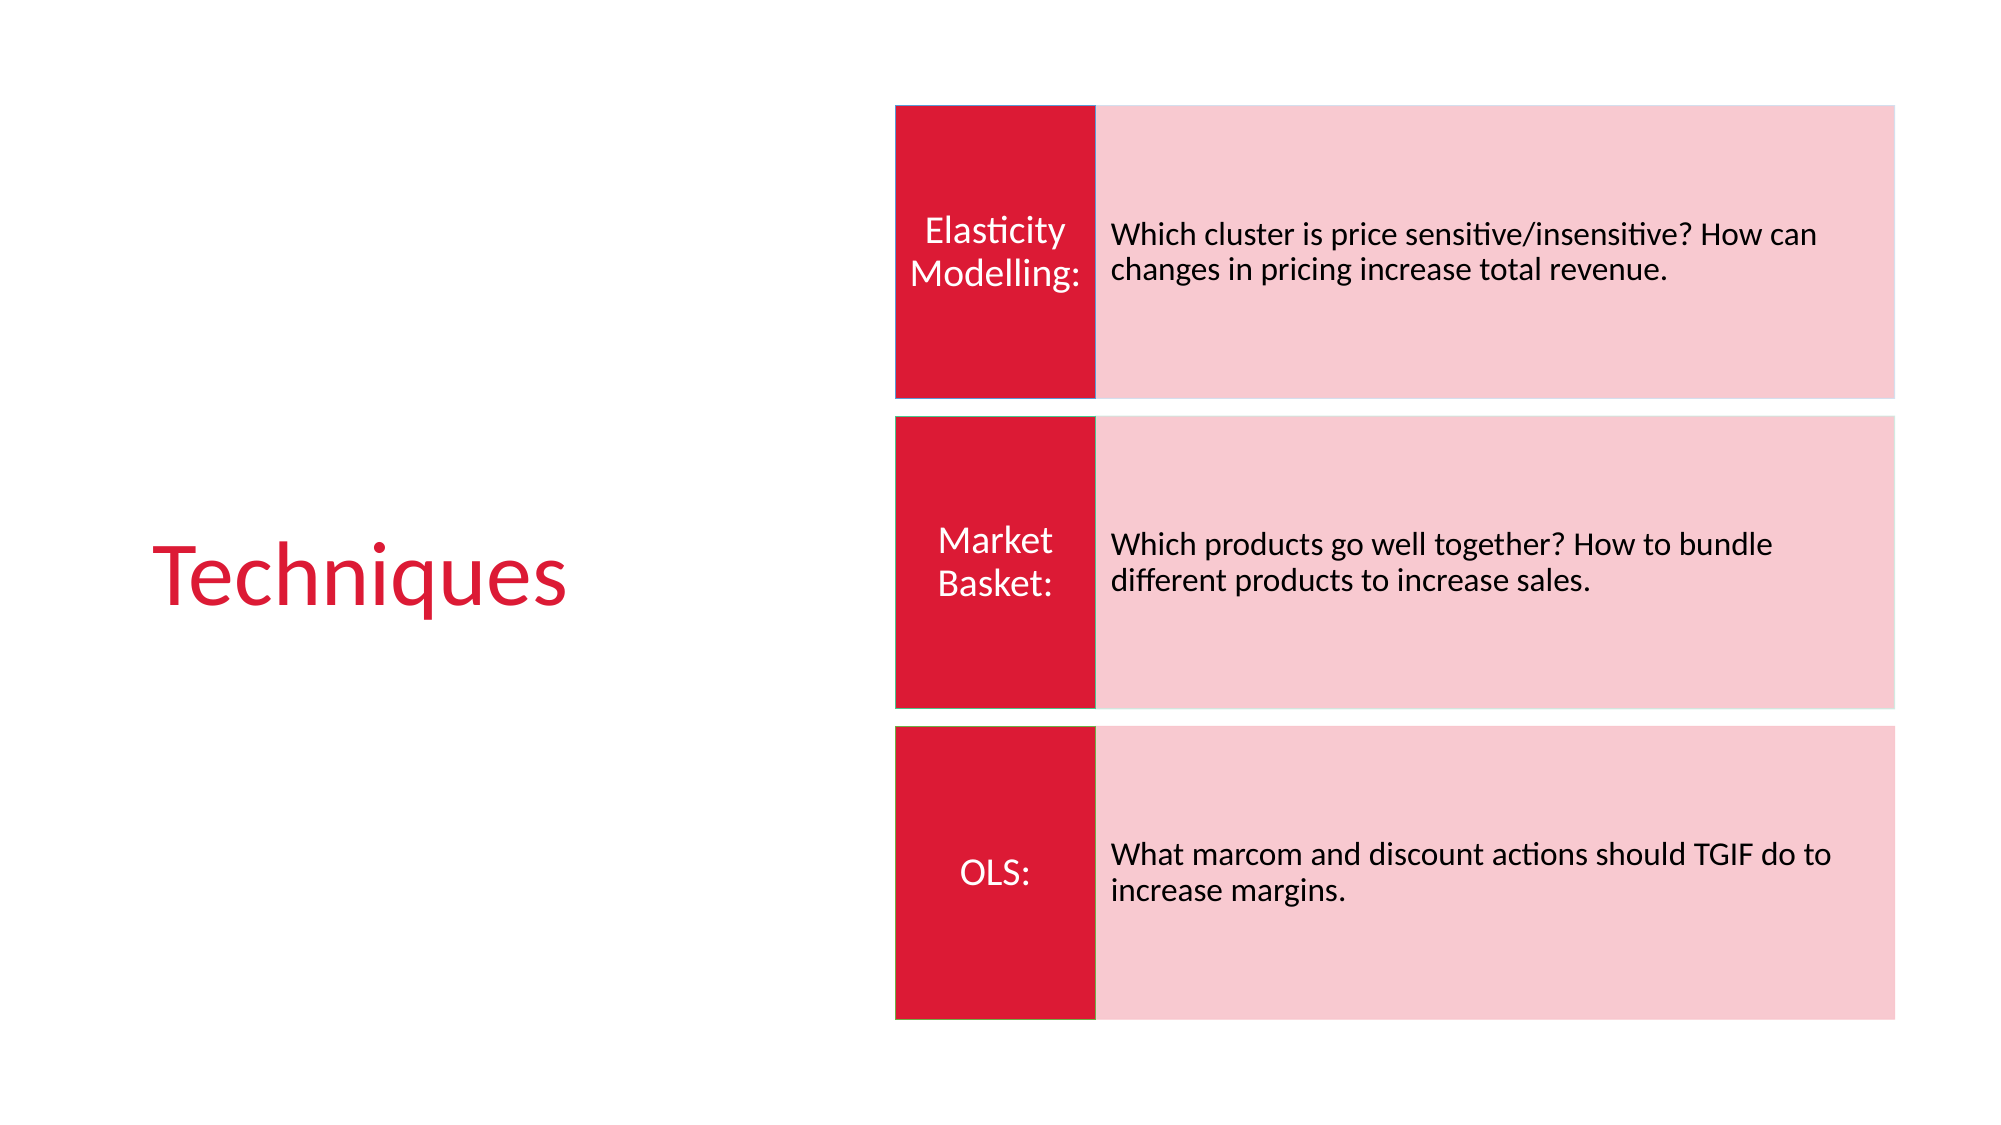

Which cluster is price sensitive/insensitive? How can changes in pricing increase total revenue.
Elasticity Modelling:
Which products go well together? How to bundle different products to increase sales.
Market Basket:
What marcom and discount actions should TGIF do to increase margins.
OLS:
# Techniques